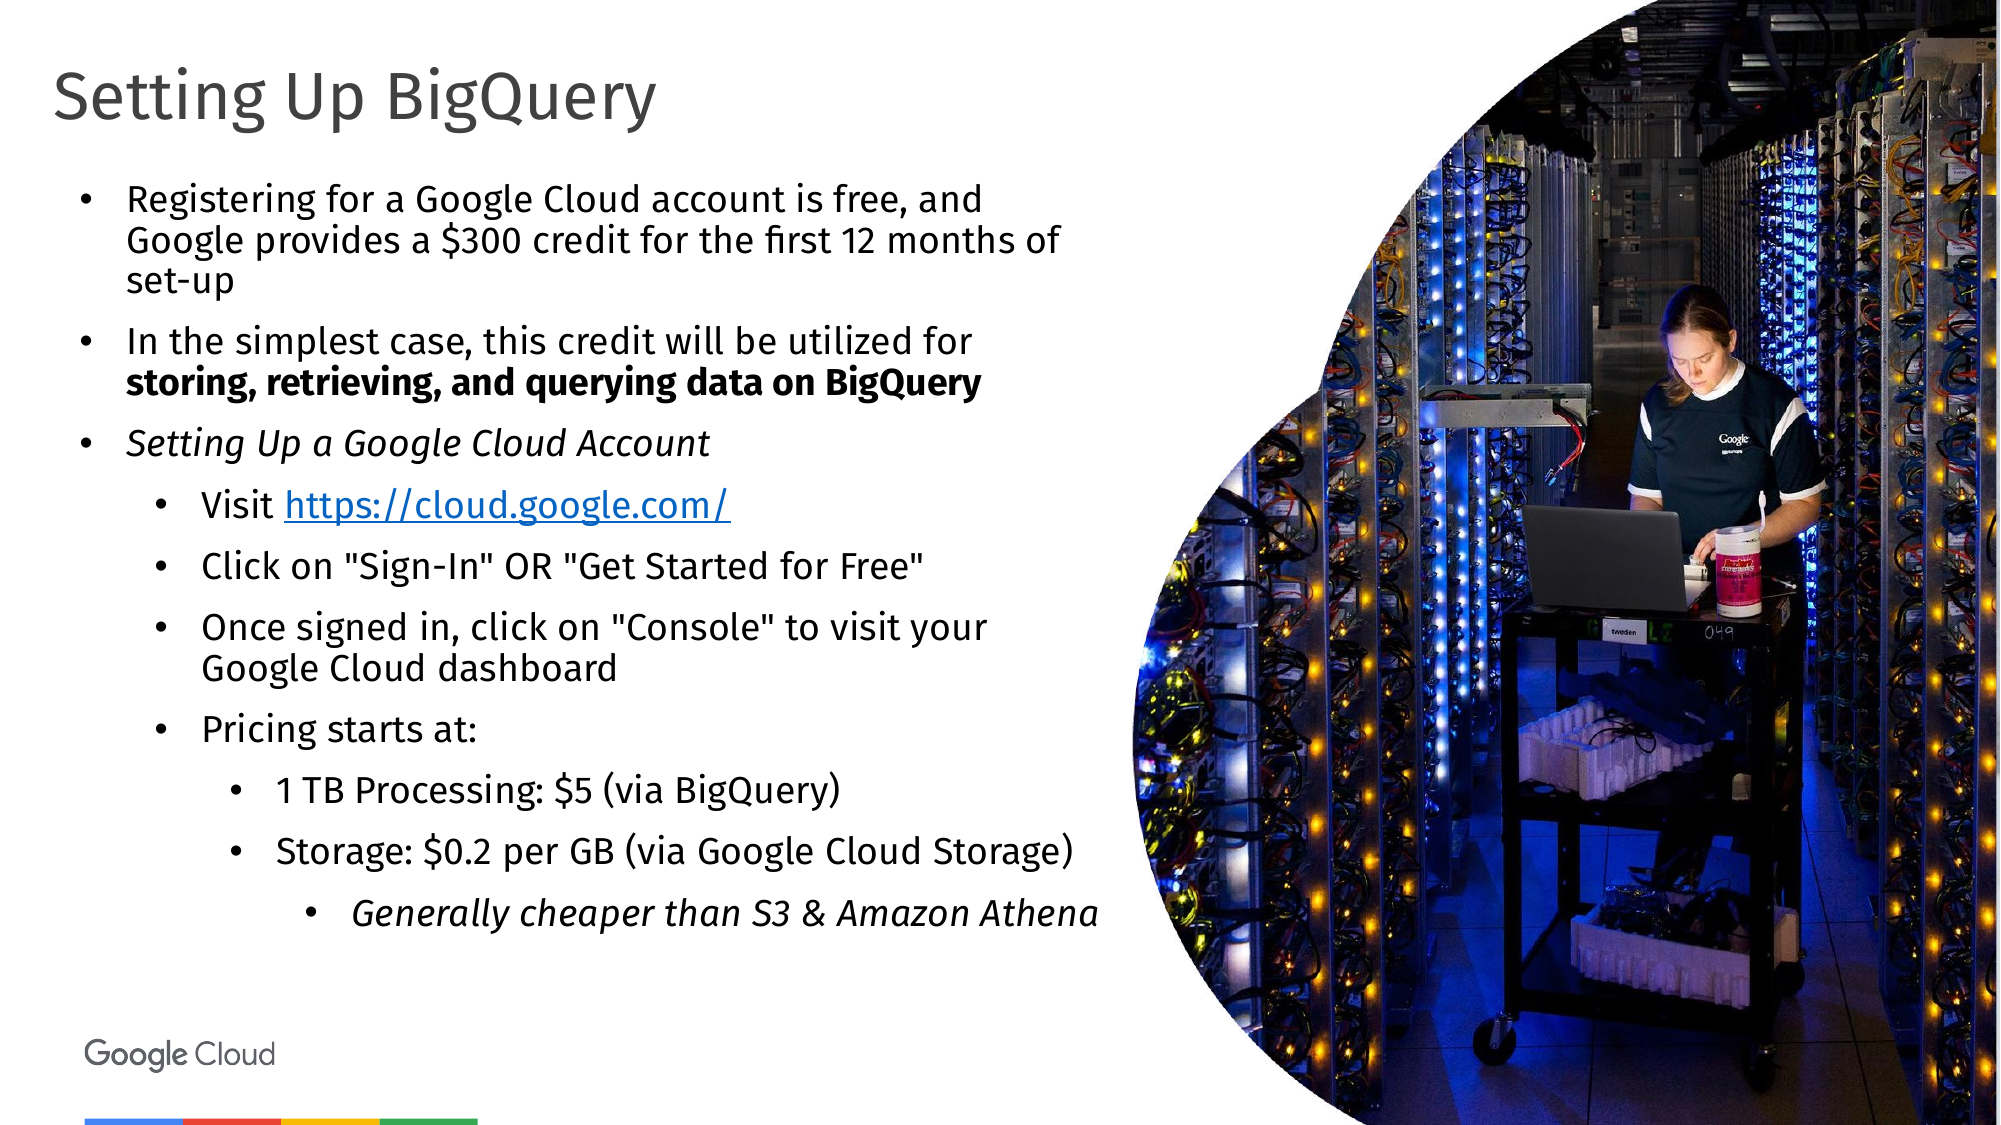

This top layer is a mask. To
alter the image (and delete  this text box) go to “View”  in the toolbar then  “Master” and make  adjustments there.

Right click on it, then click  Order / Send to back.

Replace the photo layer,  then send your photo to the  back the same way.
# Setting Up BigQuery
Registering for a Google Cloud account is free, and Google provides a $300 credit for the first 12 months of set-up
In the simplest case, this credit will be utilized for storing, retrieving, and querying data on BigQuery
Setting Up a Google Cloud Account
Visit https://cloud.google.com/
Click on "Sign-In" OR "Get Started for Free"
Once signed in, click on "Console" to visit your Google Cloud dashboard
Pricing starts at:
1 TB Processing: $5 (via BigQuery)
Storage: $0.2 per GB (via Google Cloud Storage)
Generally cheaper than S3 & Amazon Athena